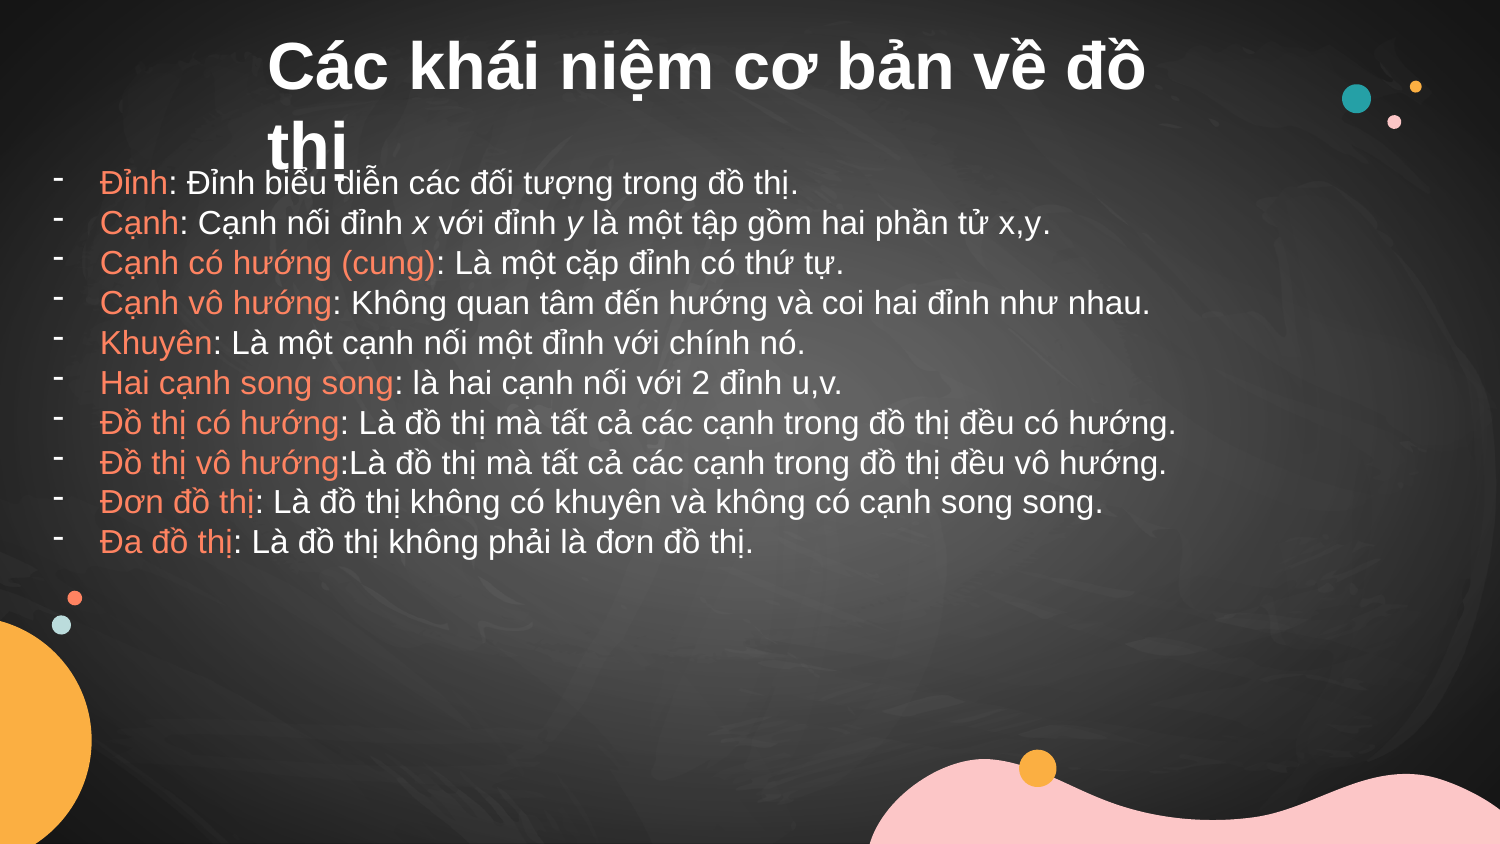

# Các khái niệm cơ bản về đồ thị
Đỉnh: Đỉnh biểu diễn các đối tượng trong đồ thị.
Cạnh: Cạnh nối đỉnh x với đỉnh y là một tập gồm hai phần tử x,y.
Cạnh có hướng (cung): Là một cặp đỉnh có thứ tự.
Cạnh vô hướng: Không quan tâm đến hướng và coi hai đỉnh như nhau.
Khuyên: Là một cạnh nối một đỉnh với chính nó.
Hai cạnh song song: là hai cạnh nối với 2 đỉnh u,v.
Đồ thị có hướng: Là đồ thị mà tất cả các cạnh trong đồ thị đều có hướng.
Đồ thị vô hướng:Là đồ thị mà tất cả các cạnh trong đồ thị đều vô hướng.
Đơn đồ thị: Là đồ thị không có khuyên và không có cạnh song song.
Đa đồ thị: Là đồ thị không phải là đơn đồ thị.